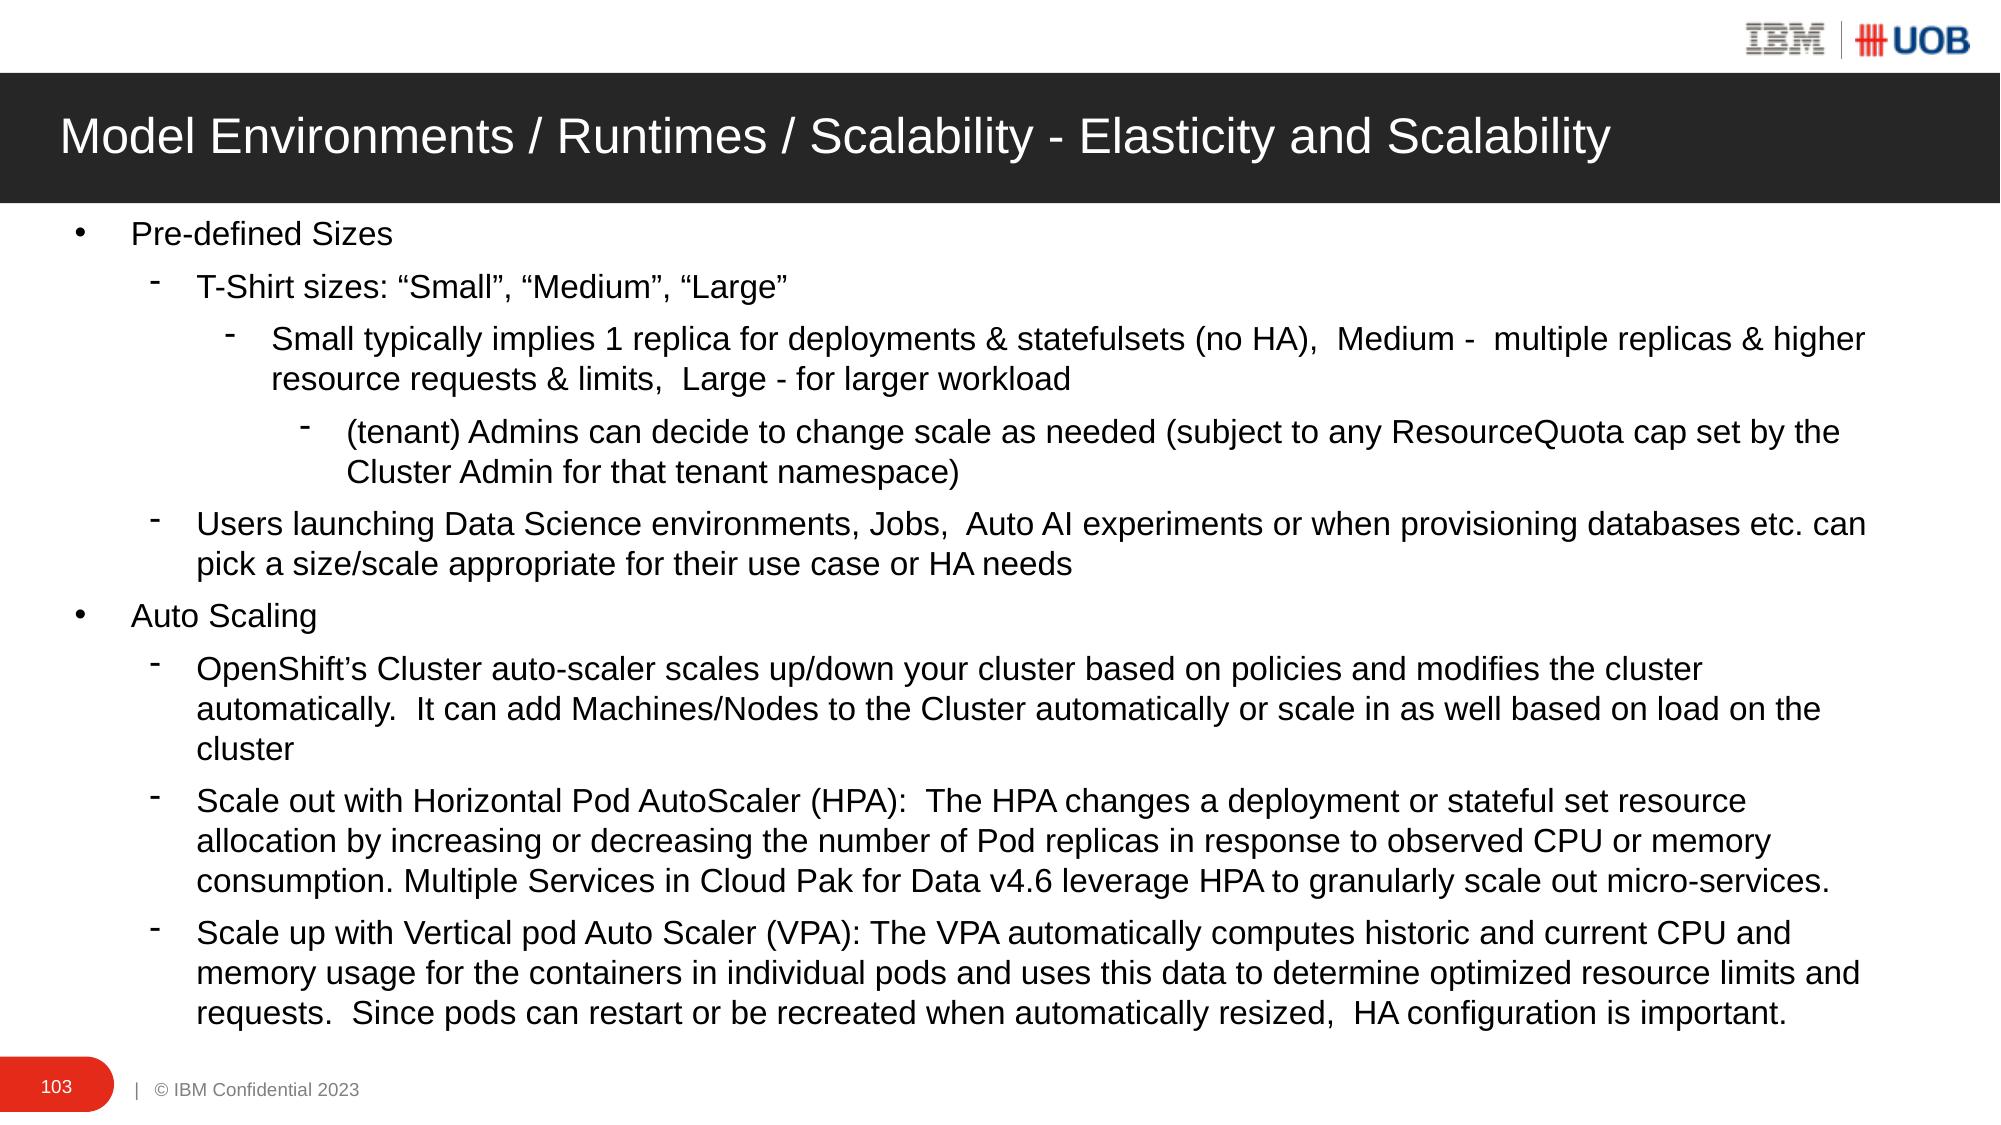

# Model Environments / Runtimes / Scalability - Elasticity and Scalability
Pre-defined Sizes
T-Shirt sizes: “Small”, “Medium”, “Large”
Small typically implies 1 replica for deployments & statefulsets (no HA),  Medium -  multiple replicas & higher resource requests & limits,  Large - for larger workload
(tenant) Admins can decide to change scale as needed (subject to any ResourceQuota cap set by the Cluster Admin for that tenant namespace)
Users launching Data Science environments, Jobs,  Auto AI experiments or when provisioning databases etc. can pick a size/scale appropriate for their use case or HA needs
Auto Scaling
OpenShift’s Cluster auto-scaler scales up/down your cluster based on policies and modifies the cluster automatically.  It can add Machines/Nodes to the Cluster automatically or scale in as well based on load on the cluster
Scale out with Horizontal Pod AutoScaler (HPA):  The HPA changes a deployment or stateful set resource allocation by increasing or decreasing the number of Pod replicas in response to observed CPU or memory consumption. Multiple Services in Cloud Pak for Data v4.6 leverage HPA to granularly scale out micro-services.
Scale up with Vertical pod Auto Scaler (VPA): The VPA automatically computes historic and current CPU and memory usage for the containers in individual pods and uses this data to determine optimized resource limits and requests.  Since pods can restart or be recreated when automatically resized,  HA configuration is important.